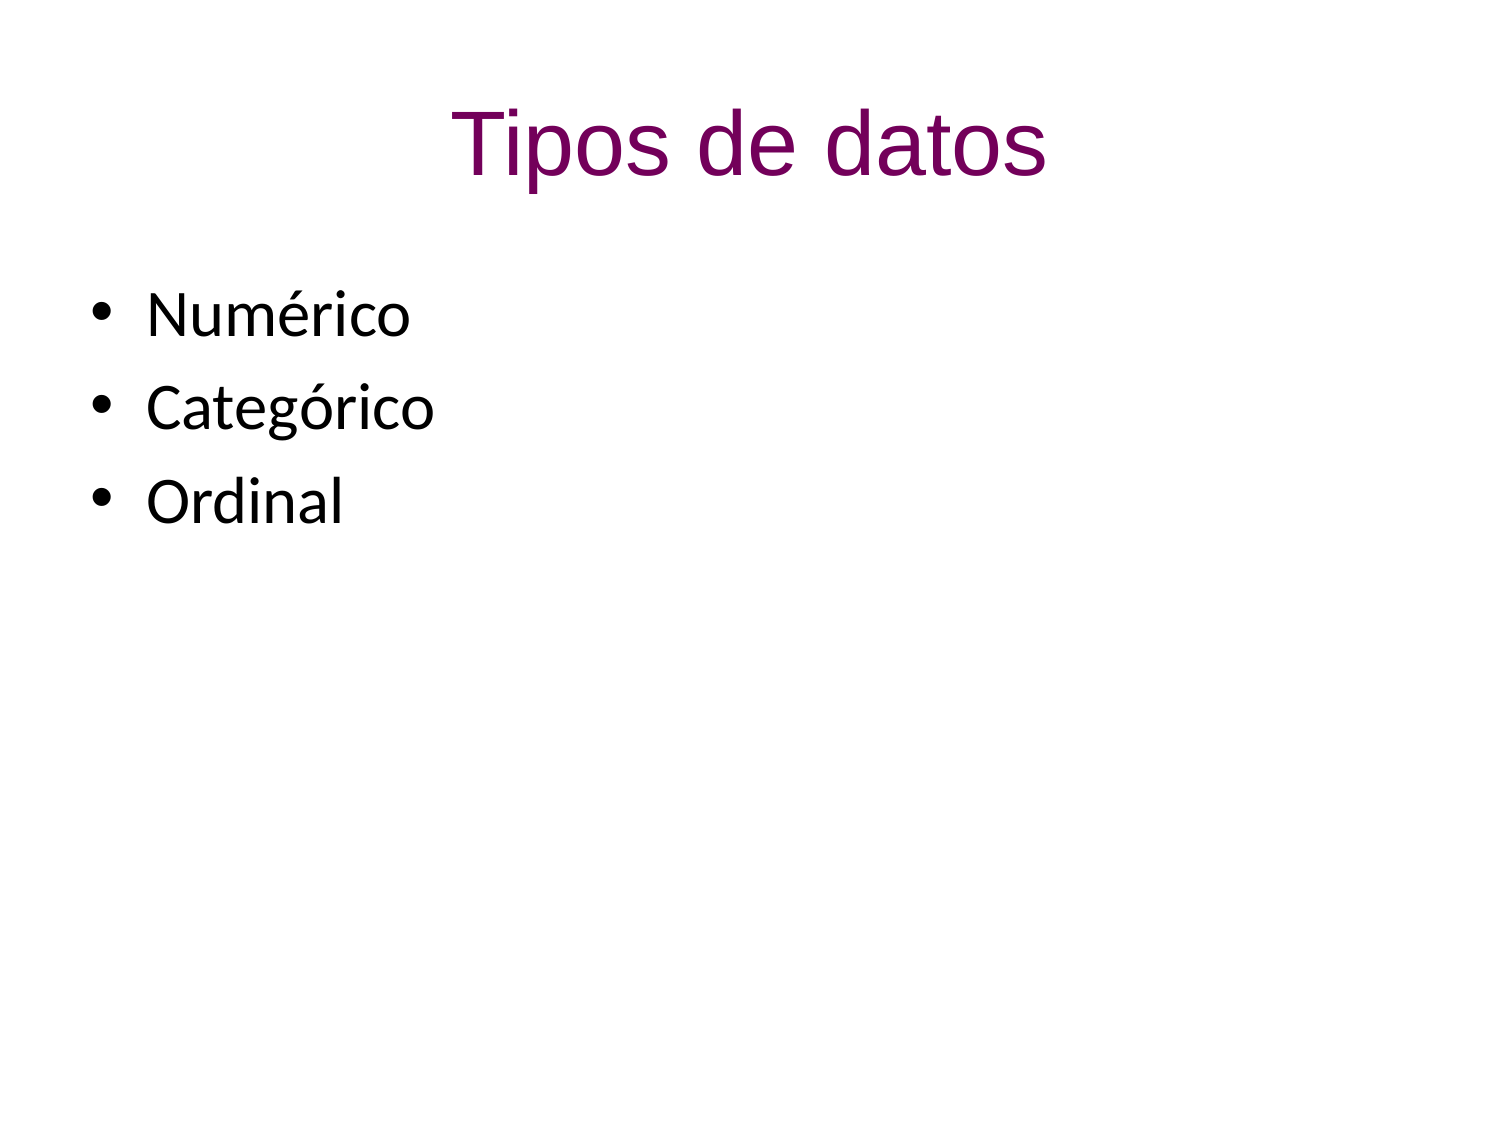

# Tipos de datos
Numérico
Categórico
Ordinal